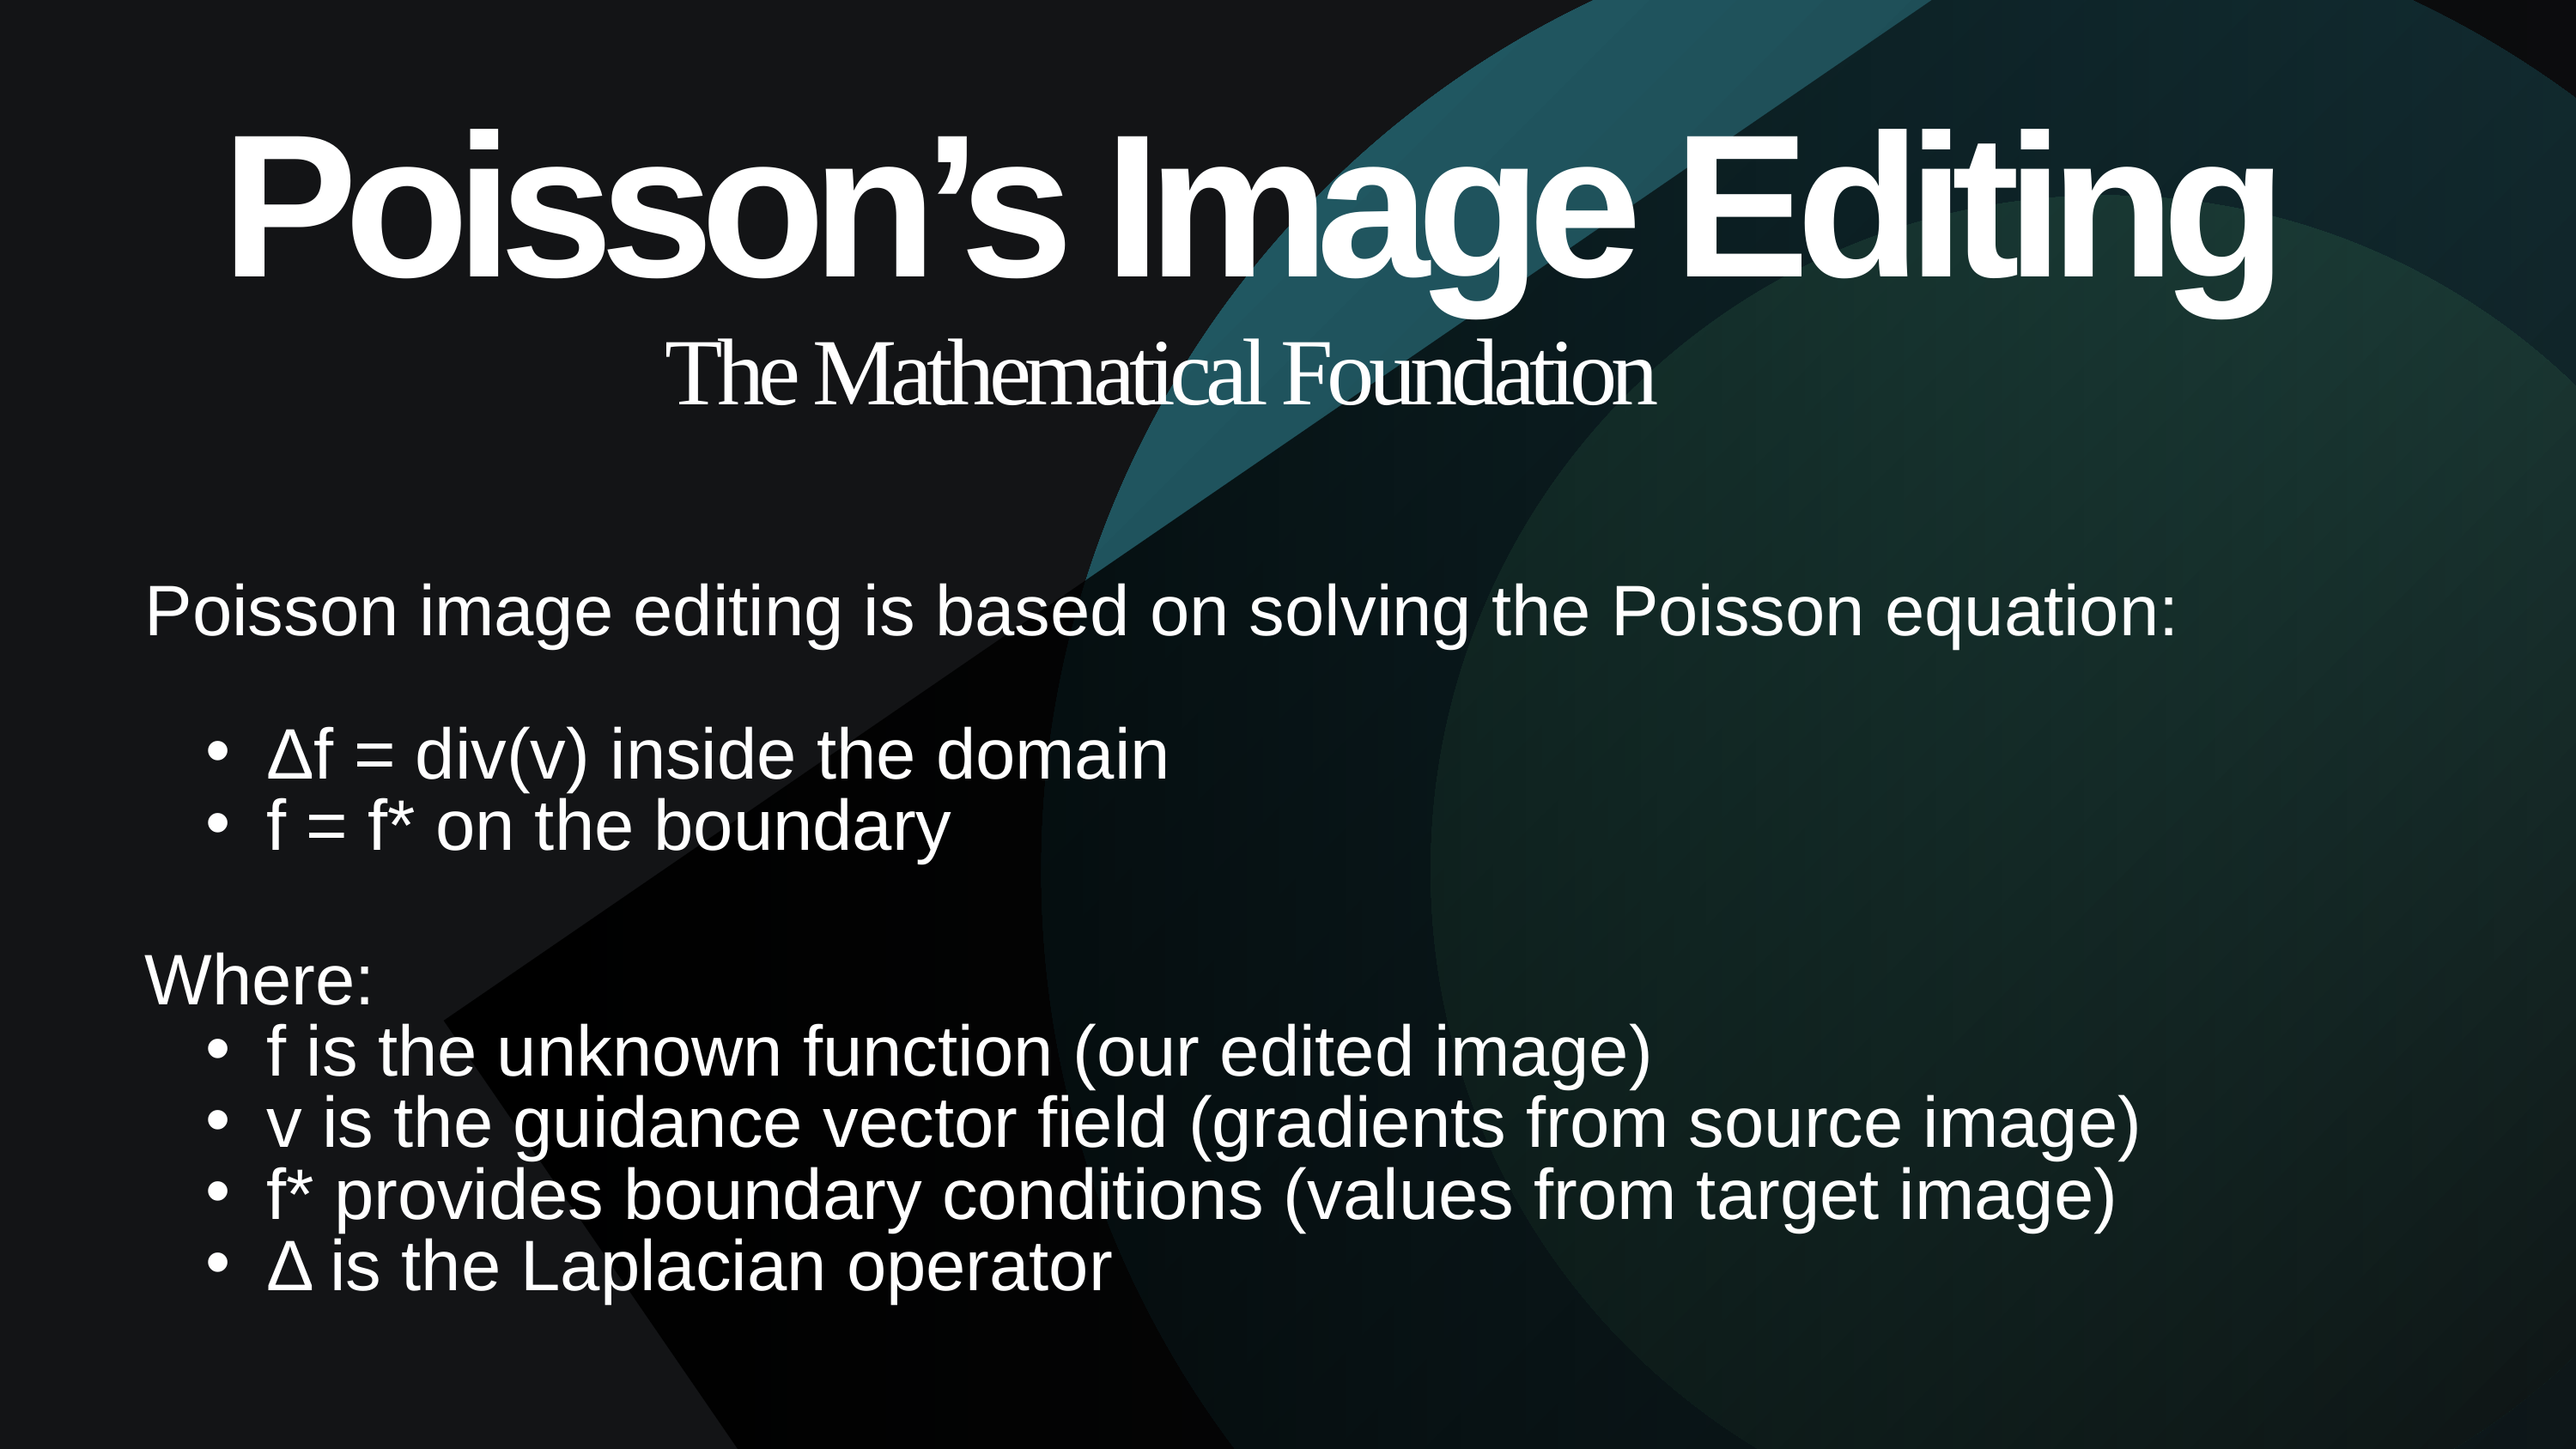

Poisson’s Image Editing

The Mathematical Foundation
Poisson image editing is based on solving the Poisson equation:

Δf = div(v) inside the domain
f = f* on the boundary

Where:
f is the unknown function (our edited image)
v is the guidance vector field (gradients from source image)
f* provides boundary conditions (values from target image)
Δ is the Laplacian operator